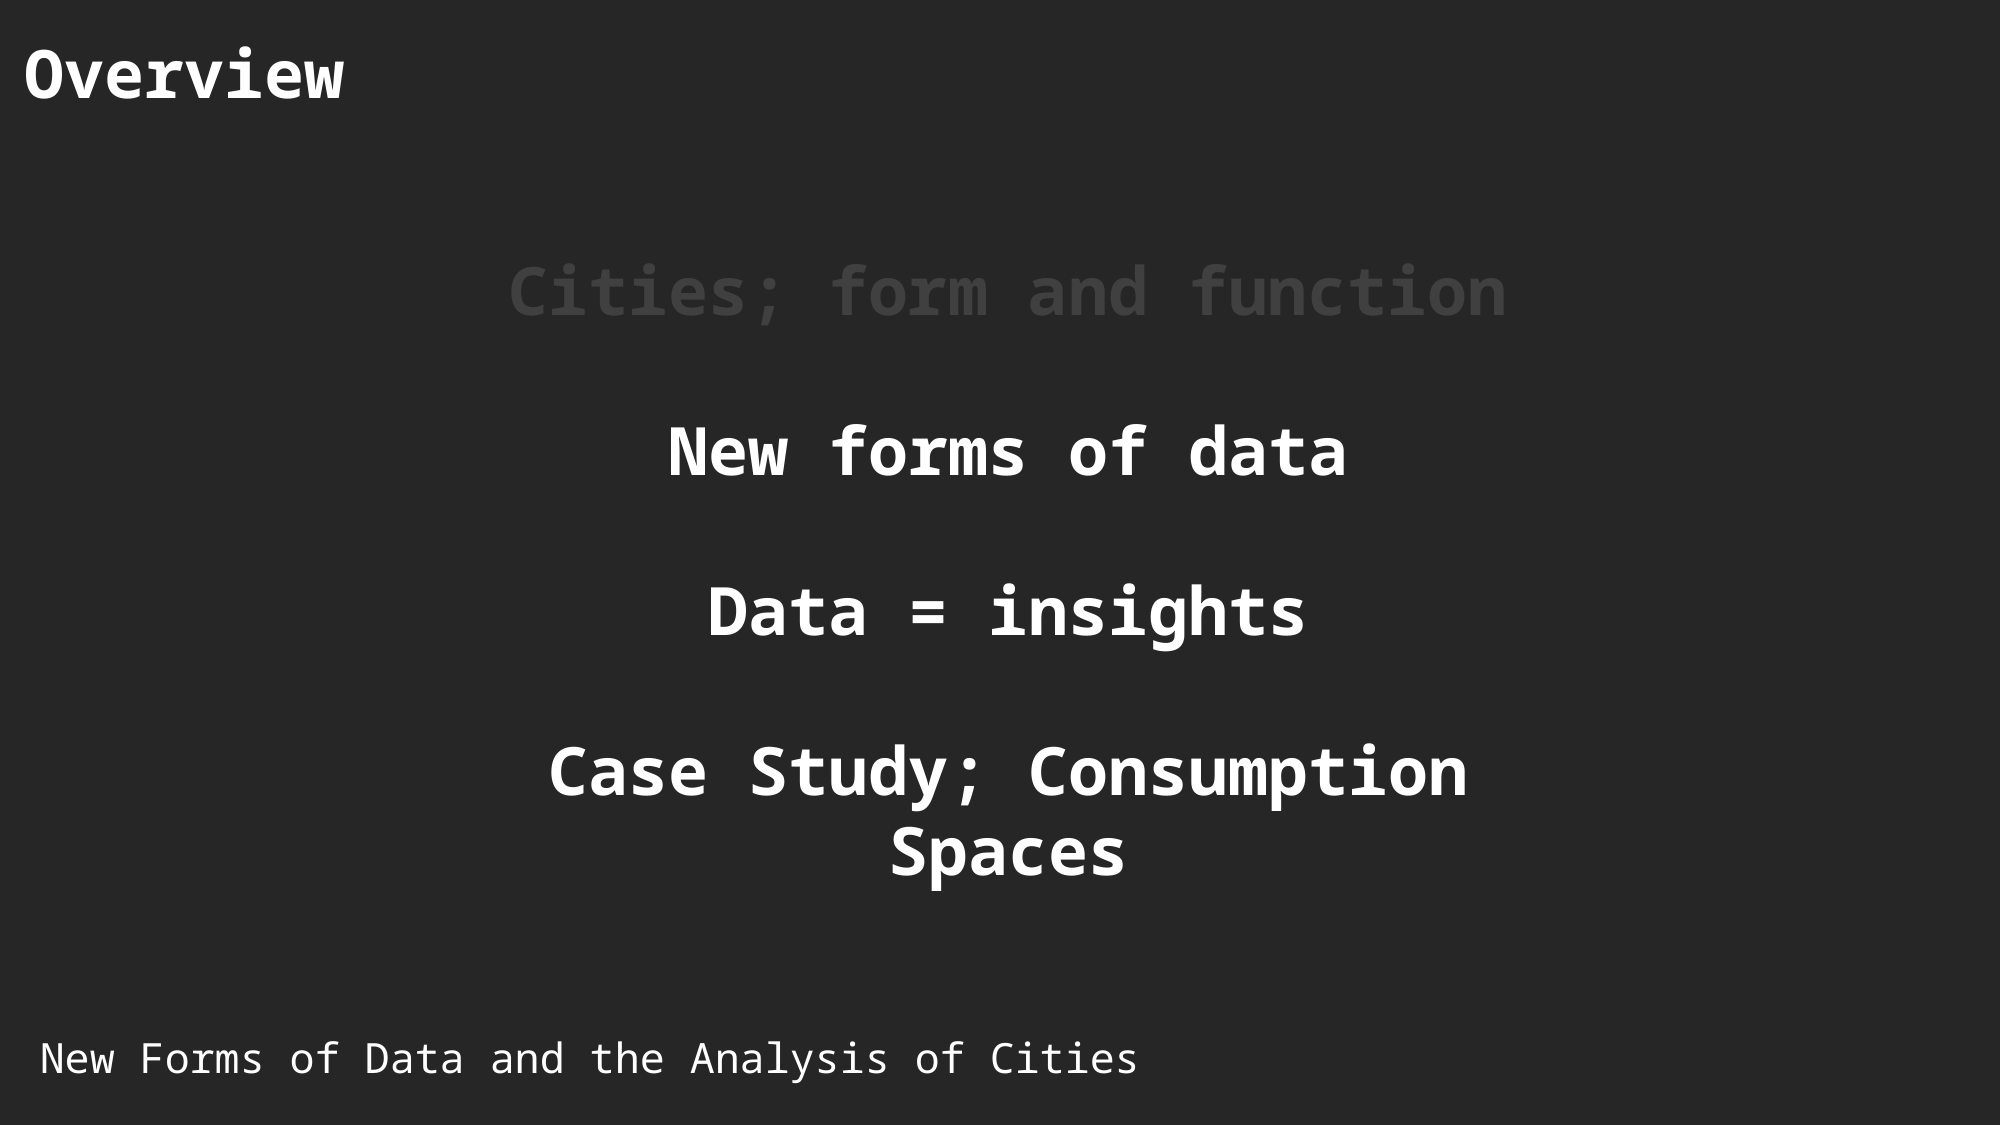

Overview
Cities; form and function

New forms of data

Data = insights

Case Study; Consumption Spaces
New Forms of Data and the Analysis of Cities